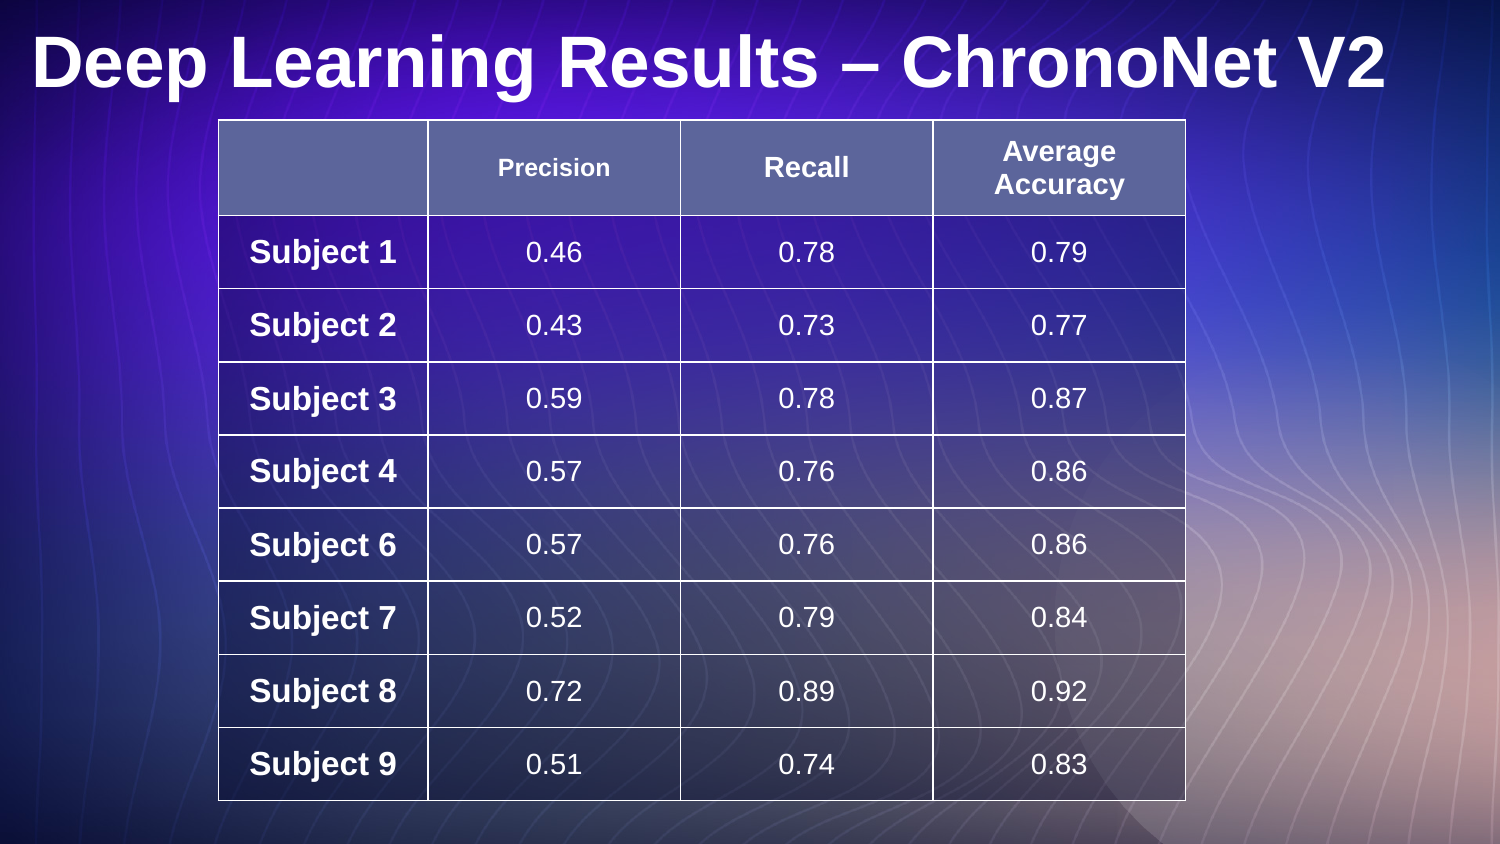

# Deep Learning Results – ChronoNet V2
|  | Precision | Recall | Average Accuracy |
| --- | --- | --- | --- |
| Subject 1 | 0.46 | 0.78 | 0.79 |
| Subject 2 | 0.43 | 0.73 | 0.77 |
| Subject 3 | 0.59 | 0.78 | 0.87 |
| Subject 4 | 0.57 | 0.76 | 0.86 |
| Subject 6 | 0.57 | 0.76 | 0.86 |
| Subject 7 | 0.52 | 0.79 | 0.84 |
| Subject 8 | 0.72 | 0.89 | 0.92 |
| Subject 9 | 0.51 | 0.74 | 0.83 |